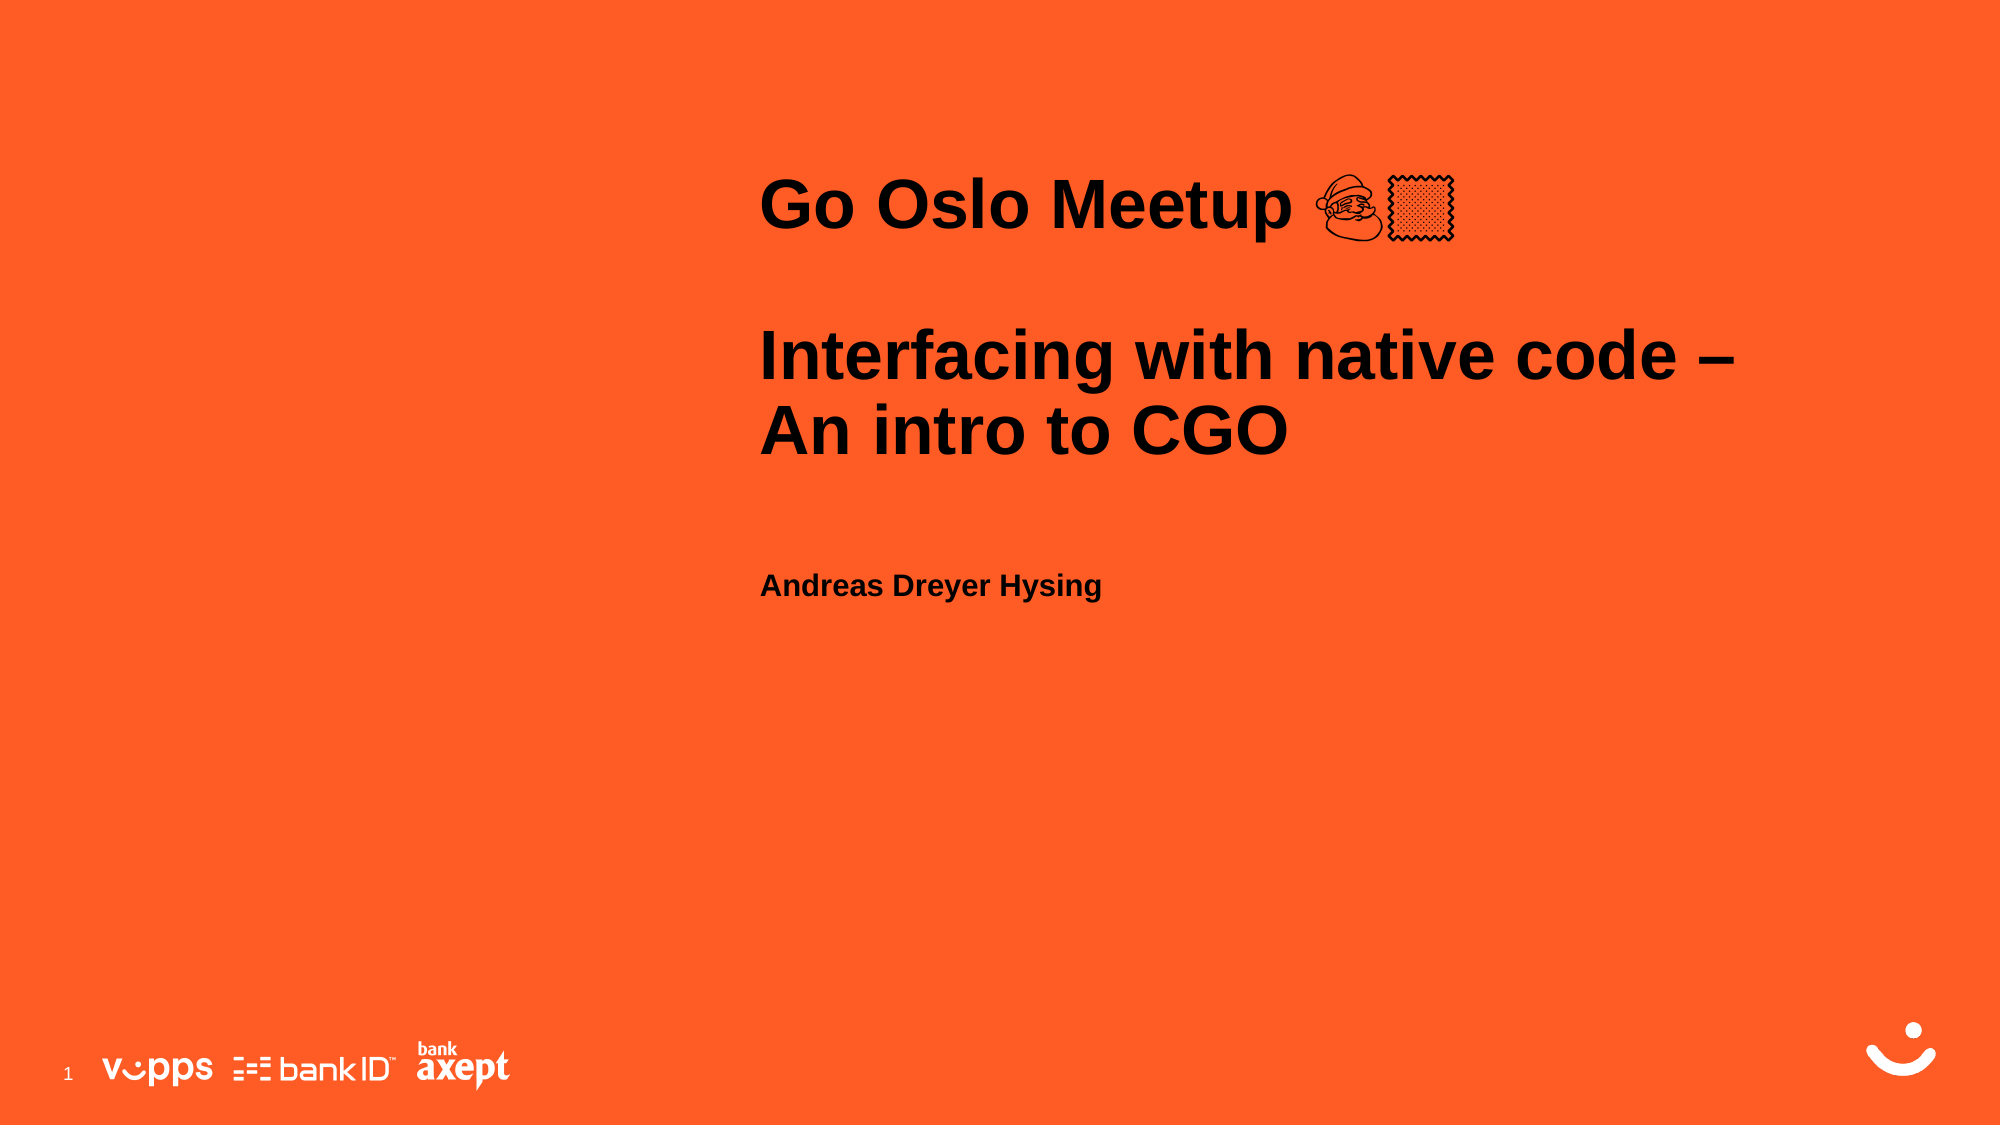

Go Oslo Meetup 🎅🏻

Interfacing with native code –
An intro to CGO

Andreas Dreyer Hysing
1